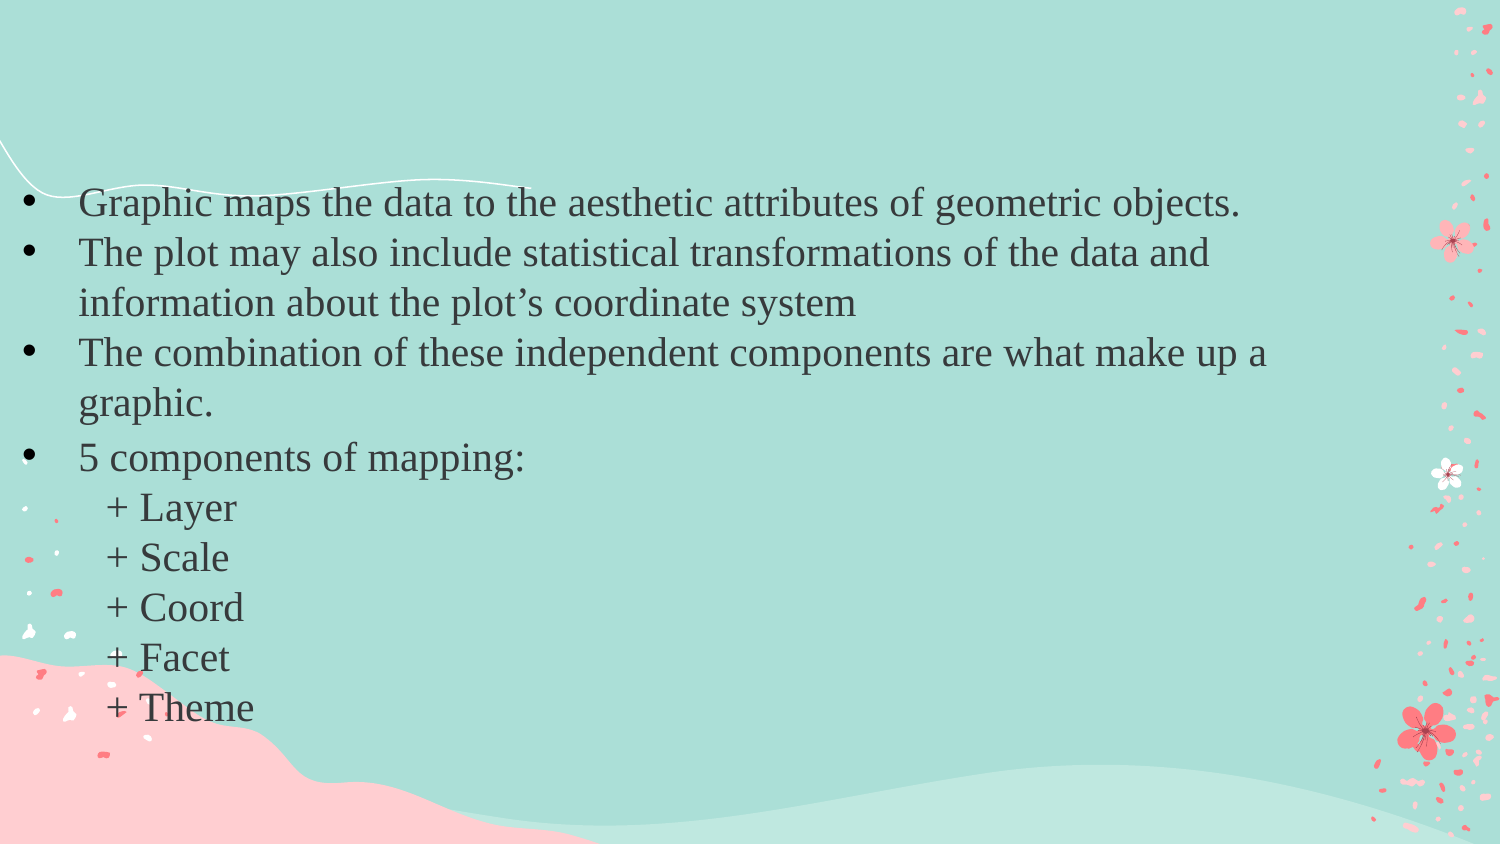

Graphic maps the data to the aesthetic attributes of geometric objects.
The plot may also include statistical transformations of the data and information about the plot’s coordinate system
The combination of these independent components are what make up a graphic.

5 components of mapping:
  + Layer
  + Scale
  + Coord
  + Facet
  + Theme